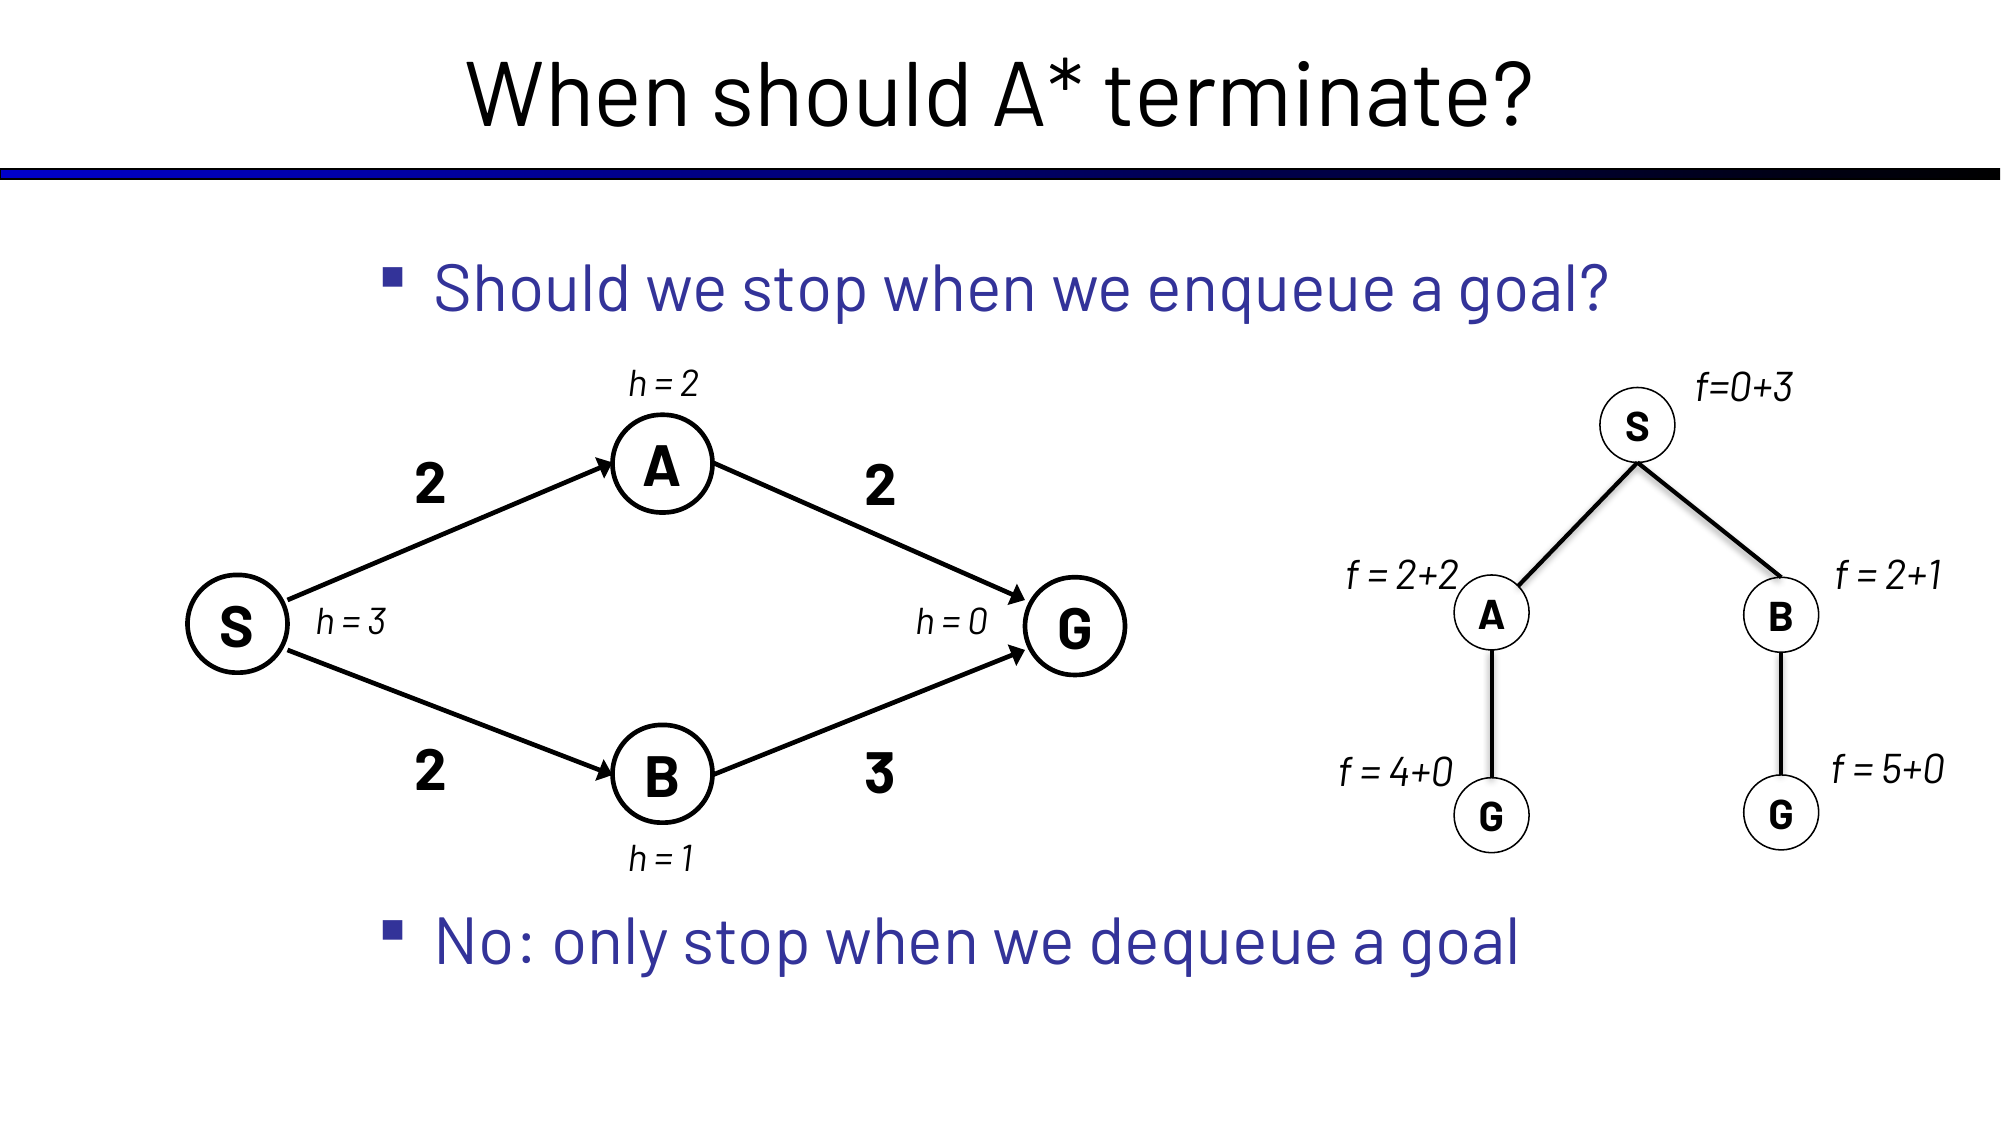

# When should A* terminate?
Should we stop when we enqueue a goal?

No: only stop when we dequeue a goal
h = 2
f=0+3
S
A
2
2

f = 2+2
f = 2+1
S
A
G
B
h = 3
h = 0

2
B
3
f = 5+0
f = 4+0
G
G
h = 1